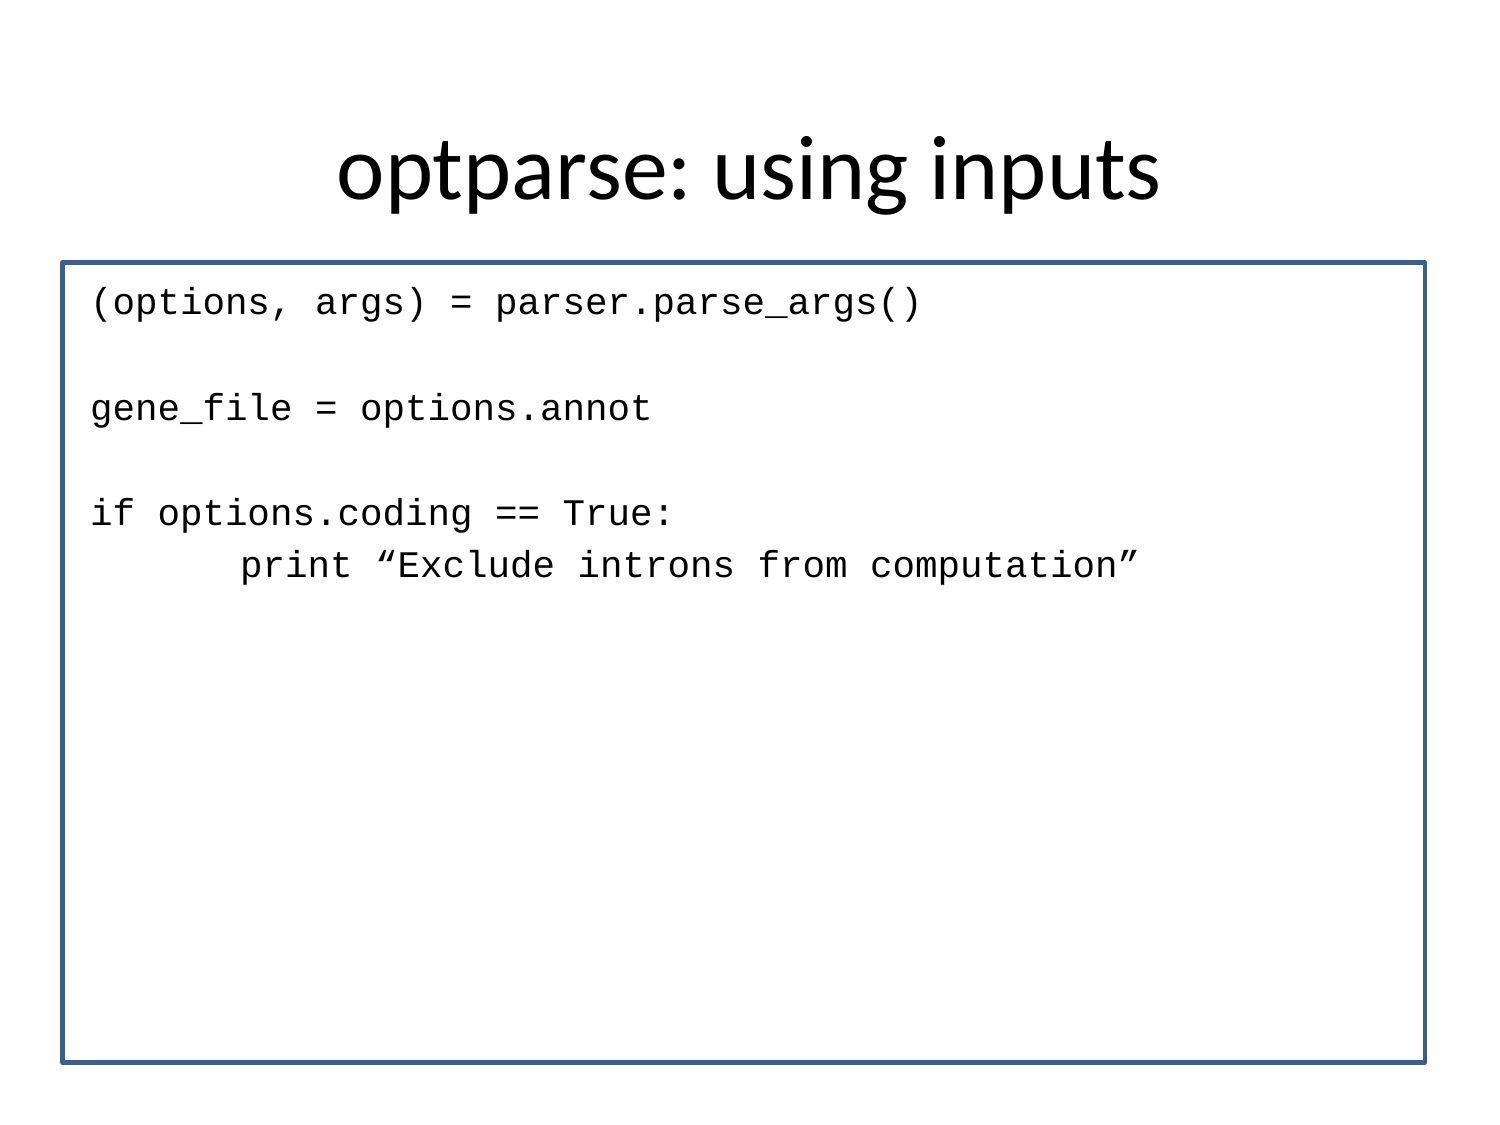

# optparse: using inputs

(options, args) = parser.parse_args()

gene_file = options.annot

if options.coding == True:
	print “Exclude introns from computation”